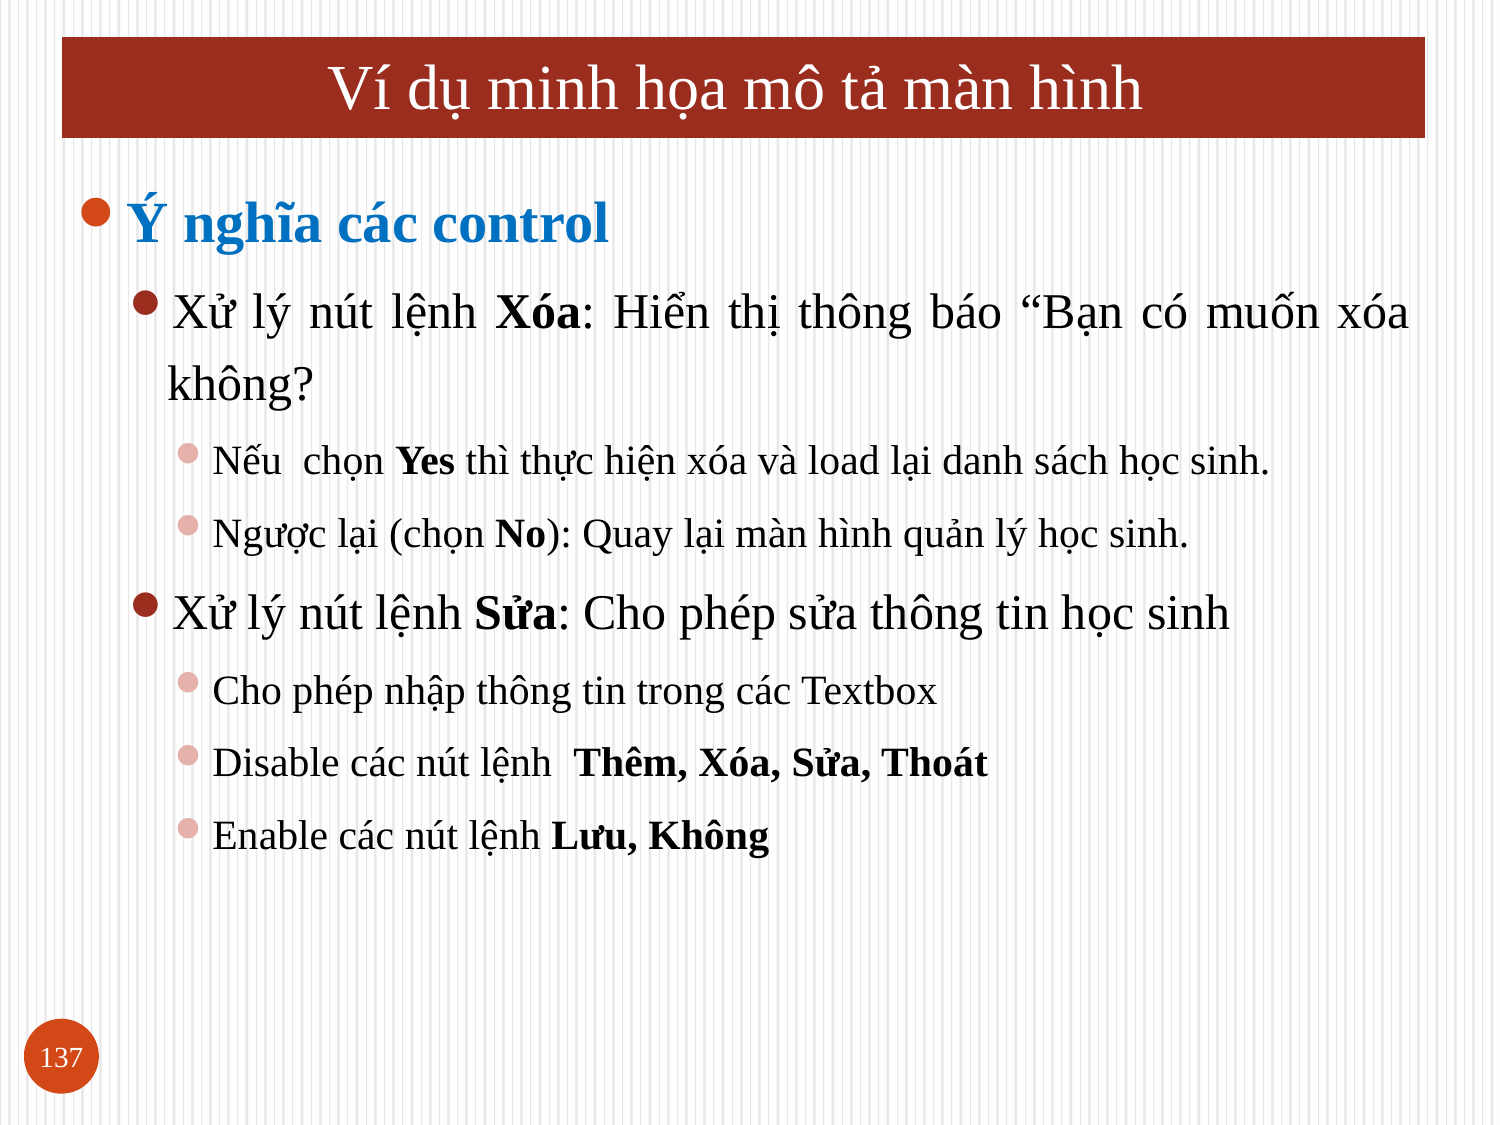

# Ví dụ minh họa mô tả màn hình
Ý nghĩa các control
Xử lý nút lệnh Xóa: Hiển thị thông báo “Bạn có muốn xóa không?
Nếu  chọn Yes thì thực hiện xóa và load lại danh sách học sinh.
Ngược lại (chọn No): Quay lại màn hình quản lý học sinh.
Xử lý nút lệnh Sửa: Cho phép sửa thông tin học sinh
Cho phép nhập thông tin trong các Textbox
Disable các nút lệnh  Thêm, Xóa, Sửa, Thoát
Enable các nút lệnh Lưu, Không

137